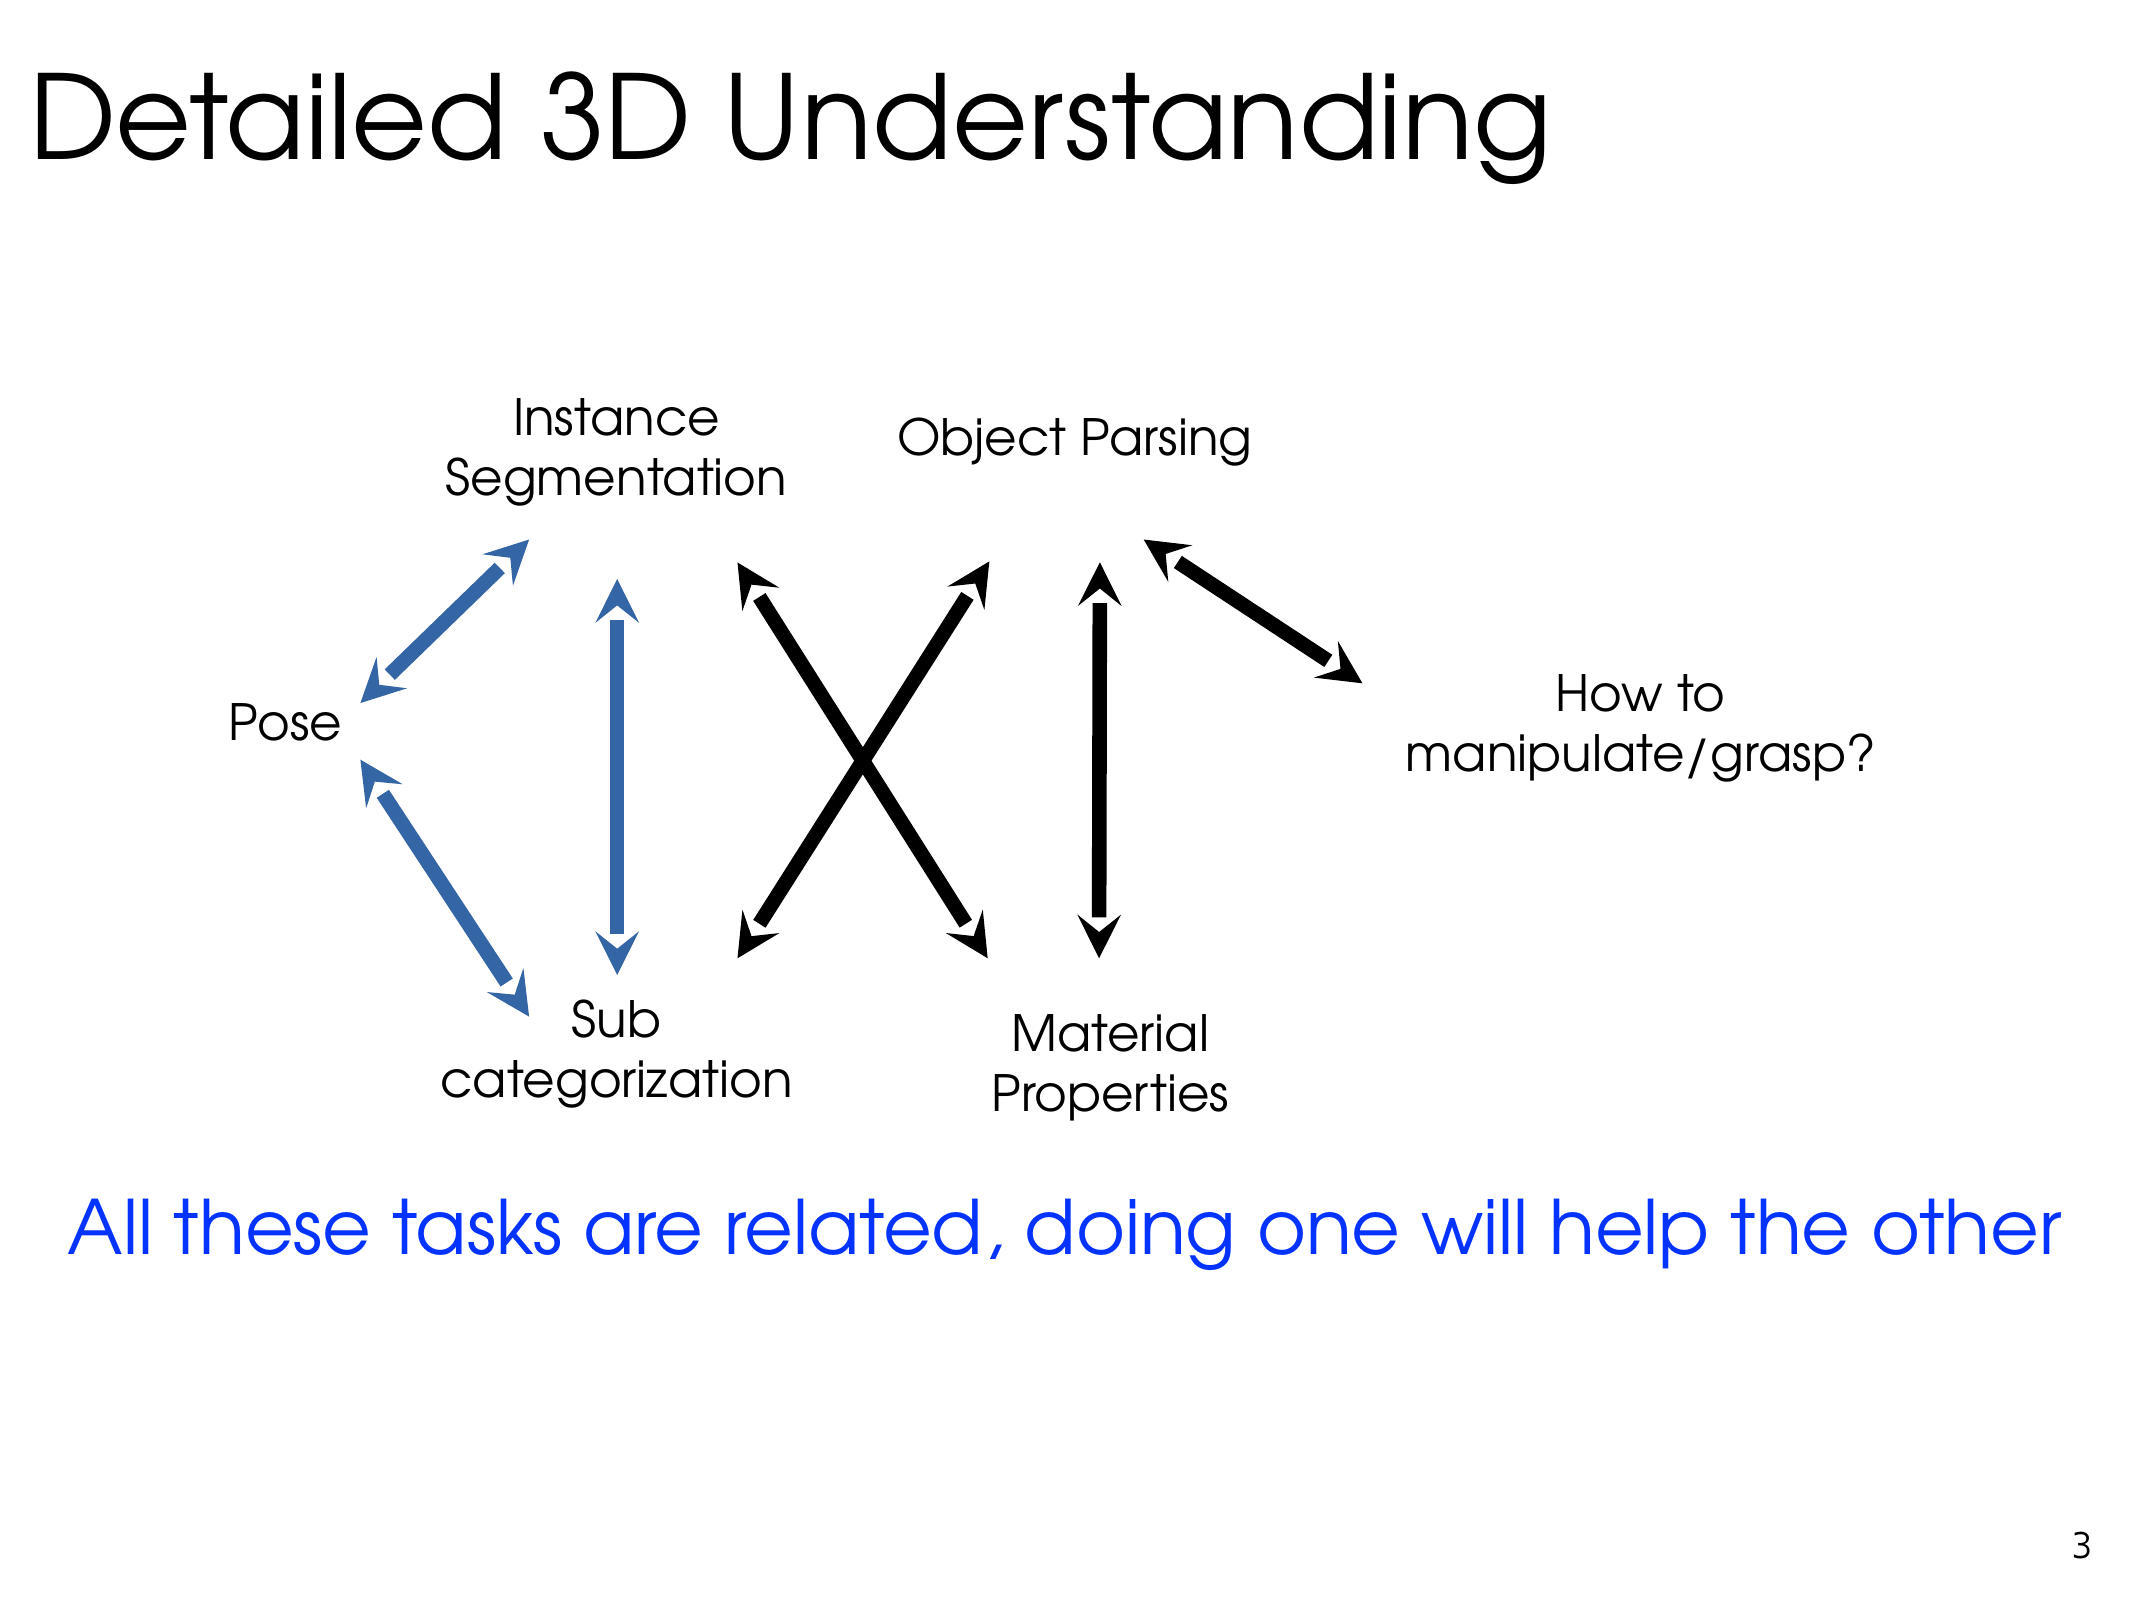

# Detailed 3D Understanding
Instance Segmentation
Object Parsing

How to manipulate/grasp?
Pose

Sub categorization
Material Properties
All these tasks are related, doing one will help the other
3